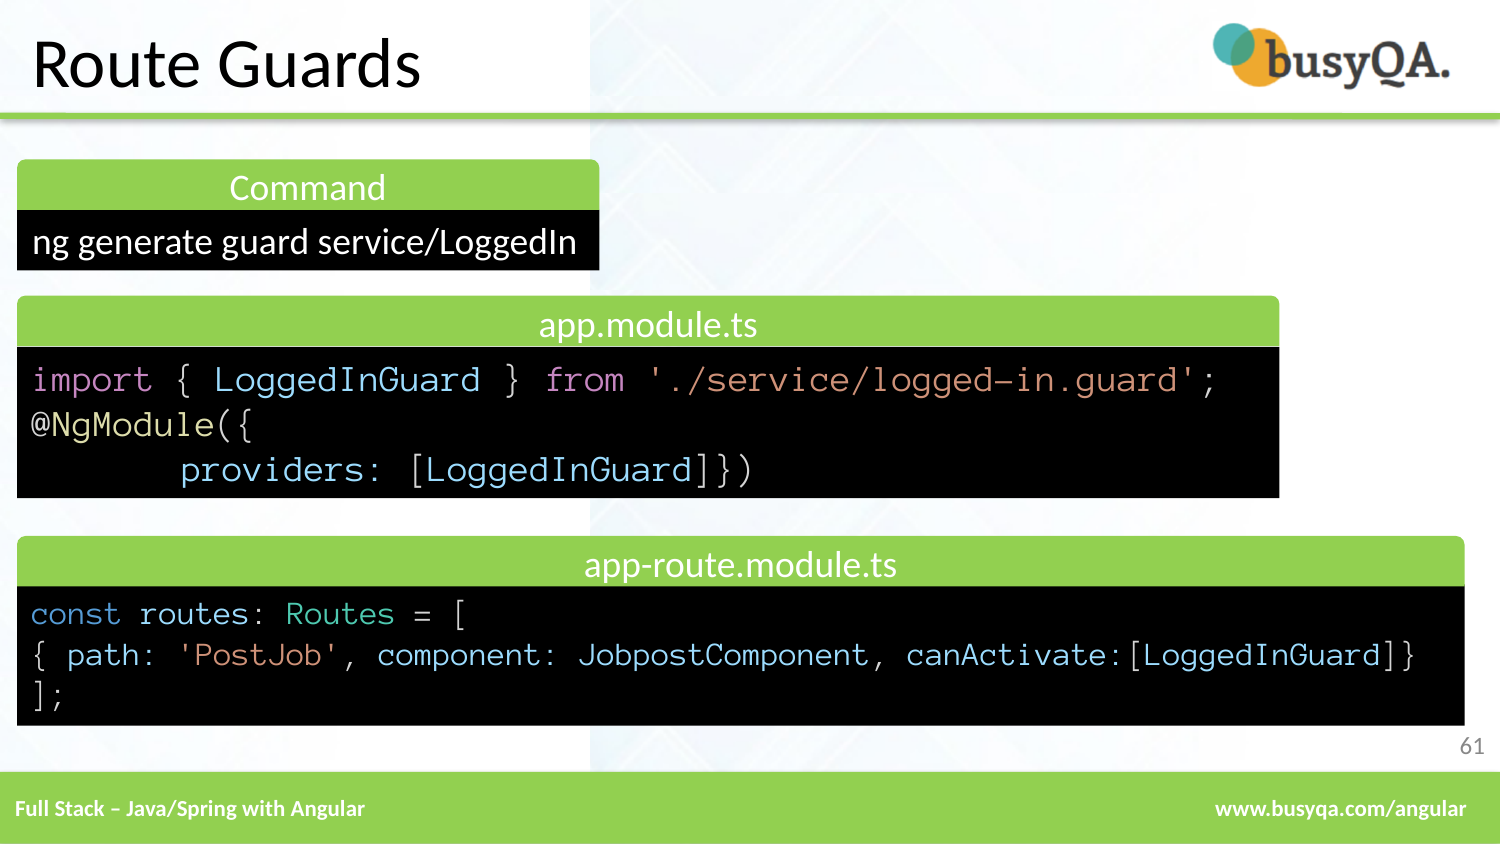

# Route Guards
Command
ng generate guard service/LoggedIn
app.module.ts
import { LoggedInGuard } from './service/logged-in.guard';
@NgModule({
	providers: [LoggedInGuard]})
app-route.module.ts
const routes: Routes = [
{ path: 'PostJob', component: JobpostComponent, canActivate:[LoggedInGuard]}
];